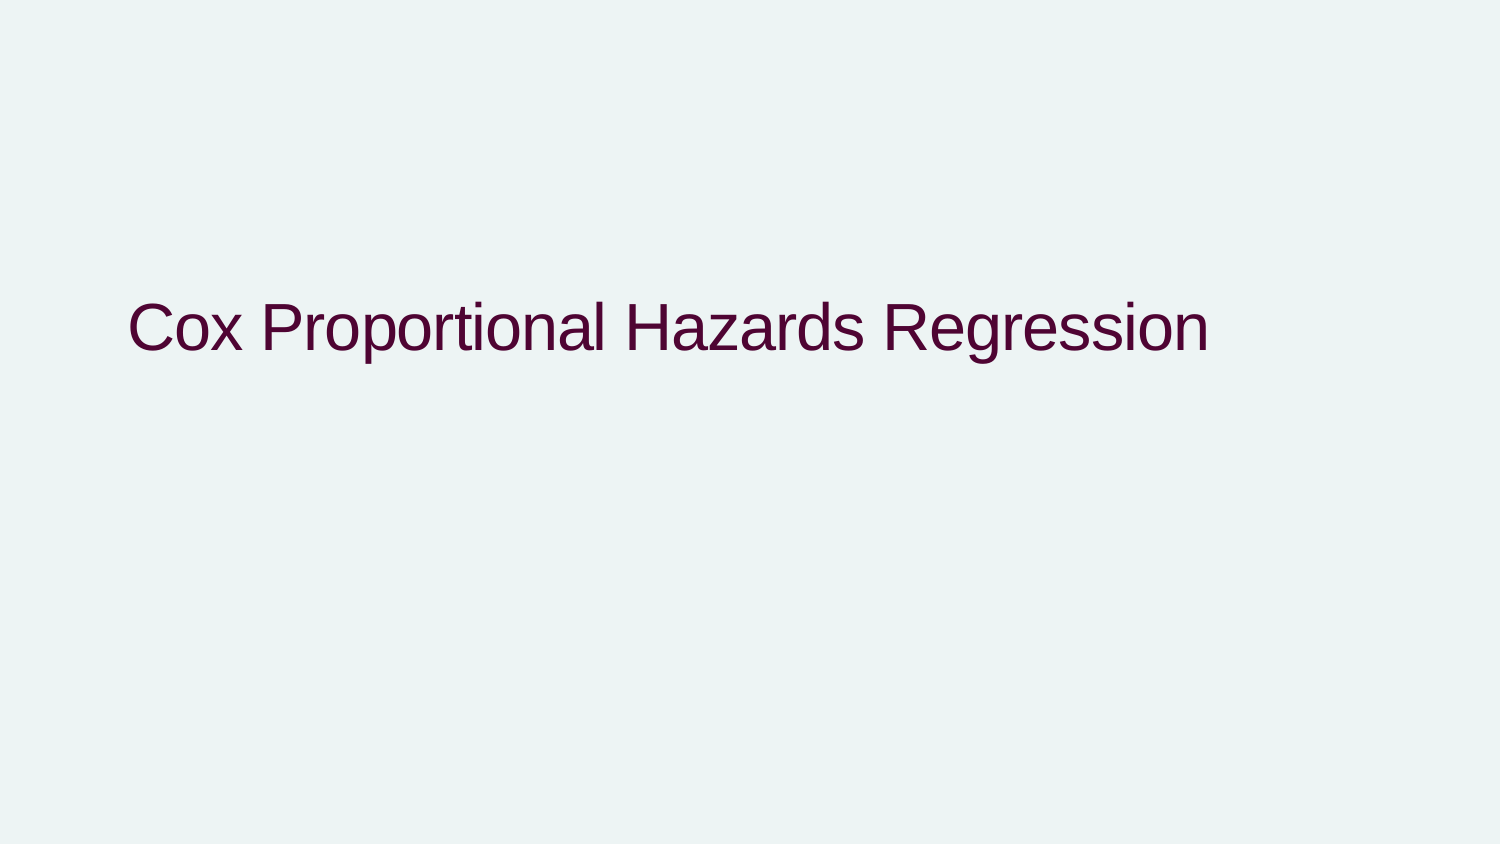

# Cox Proportional Hazards Regression

2024-03-19
36
rickard.strandberg@ki.se